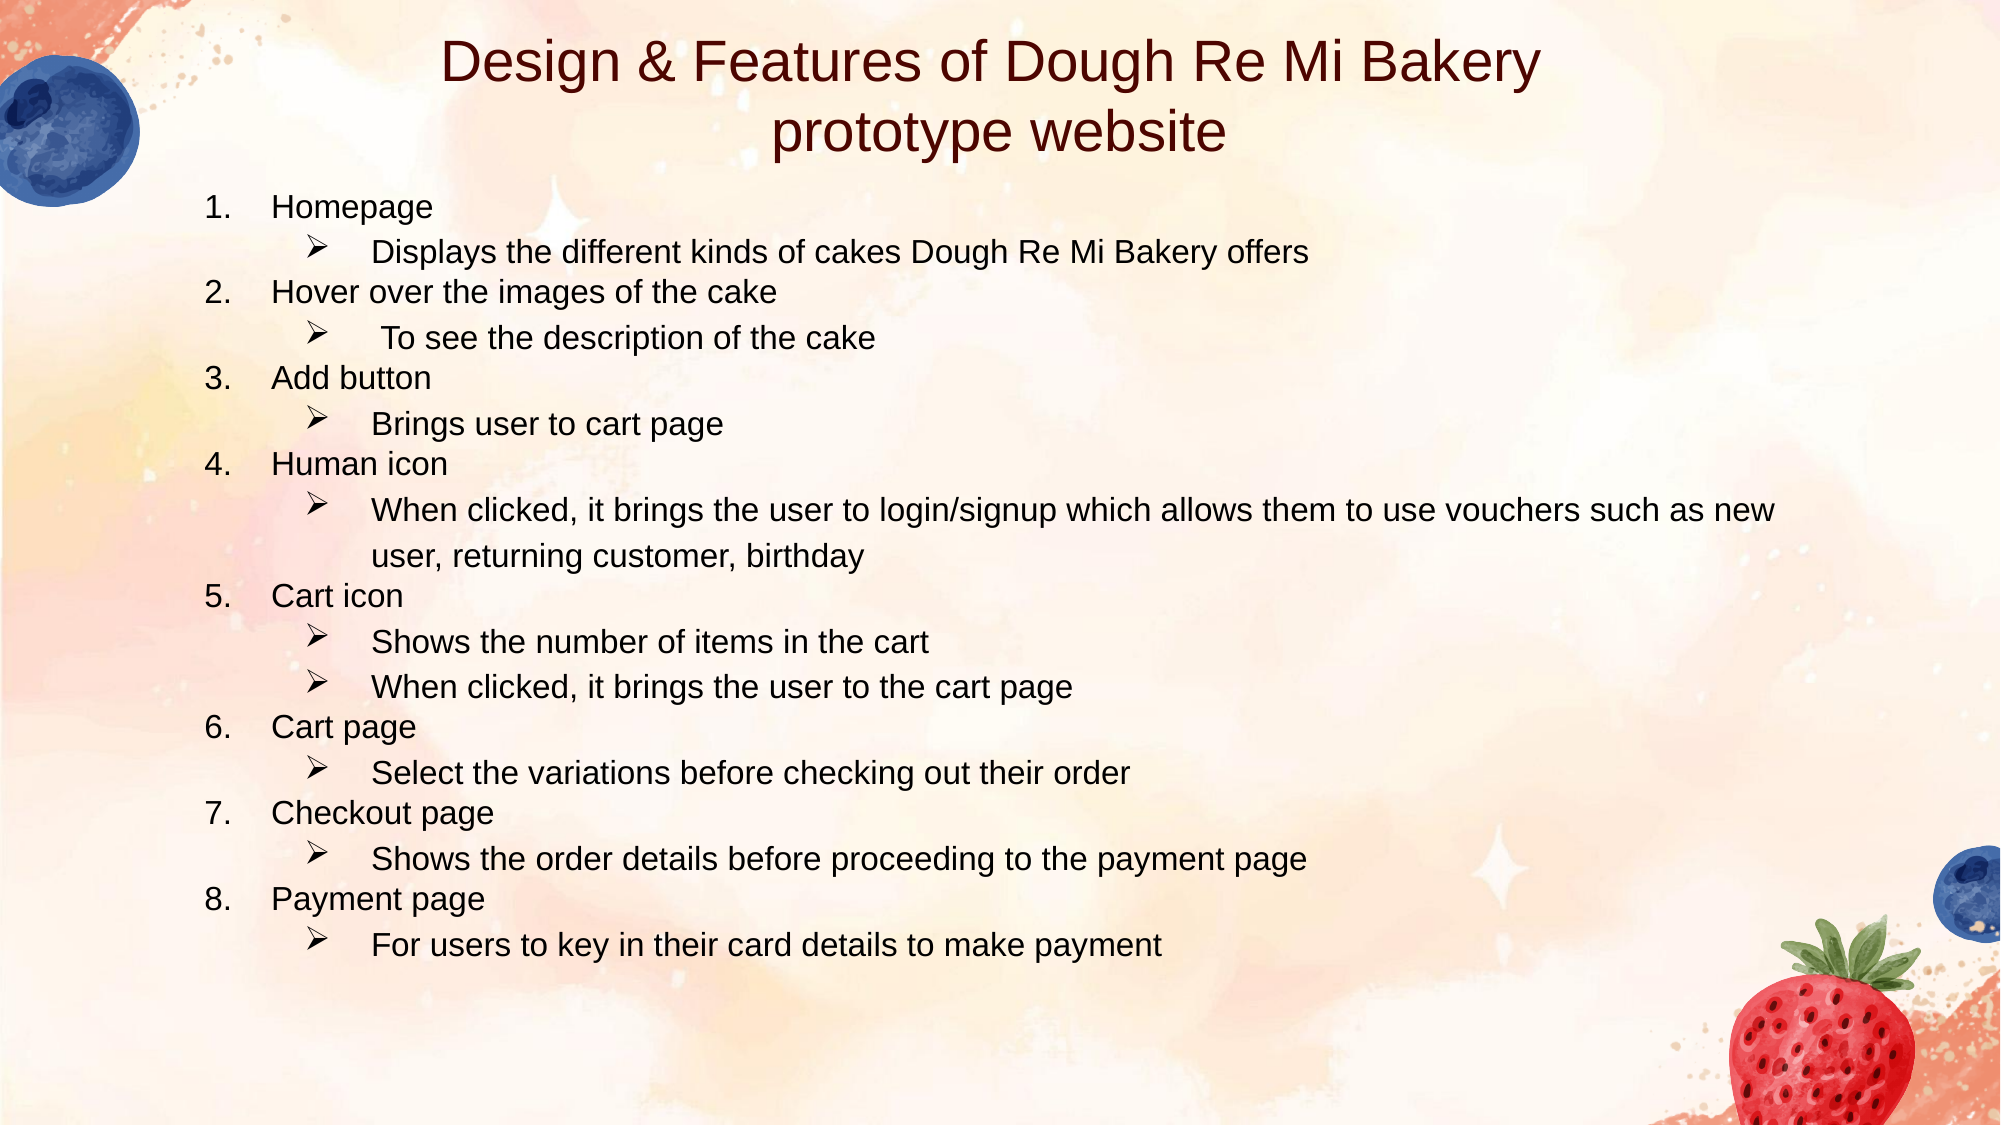

# Design & Features of Dough Re Mi Bakery prototype website
Homepage
Displays the different kinds of cakes Dough Re Mi Bakery offers
Hover over the images of the cake
 To see the description of the cake
Add button
Brings user to cart page
Human icon
When clicked, it brings the user to login/signup which allows them to use vouchers such as new user, returning customer, birthday
Cart icon
Shows the number of items in the cart
When clicked, it brings the user to the cart page
Cart page
Select the variations before checking out their order
Checkout page
Shows the order details before proceeding to the payment page
Payment page
For users to key in their card details to make payment